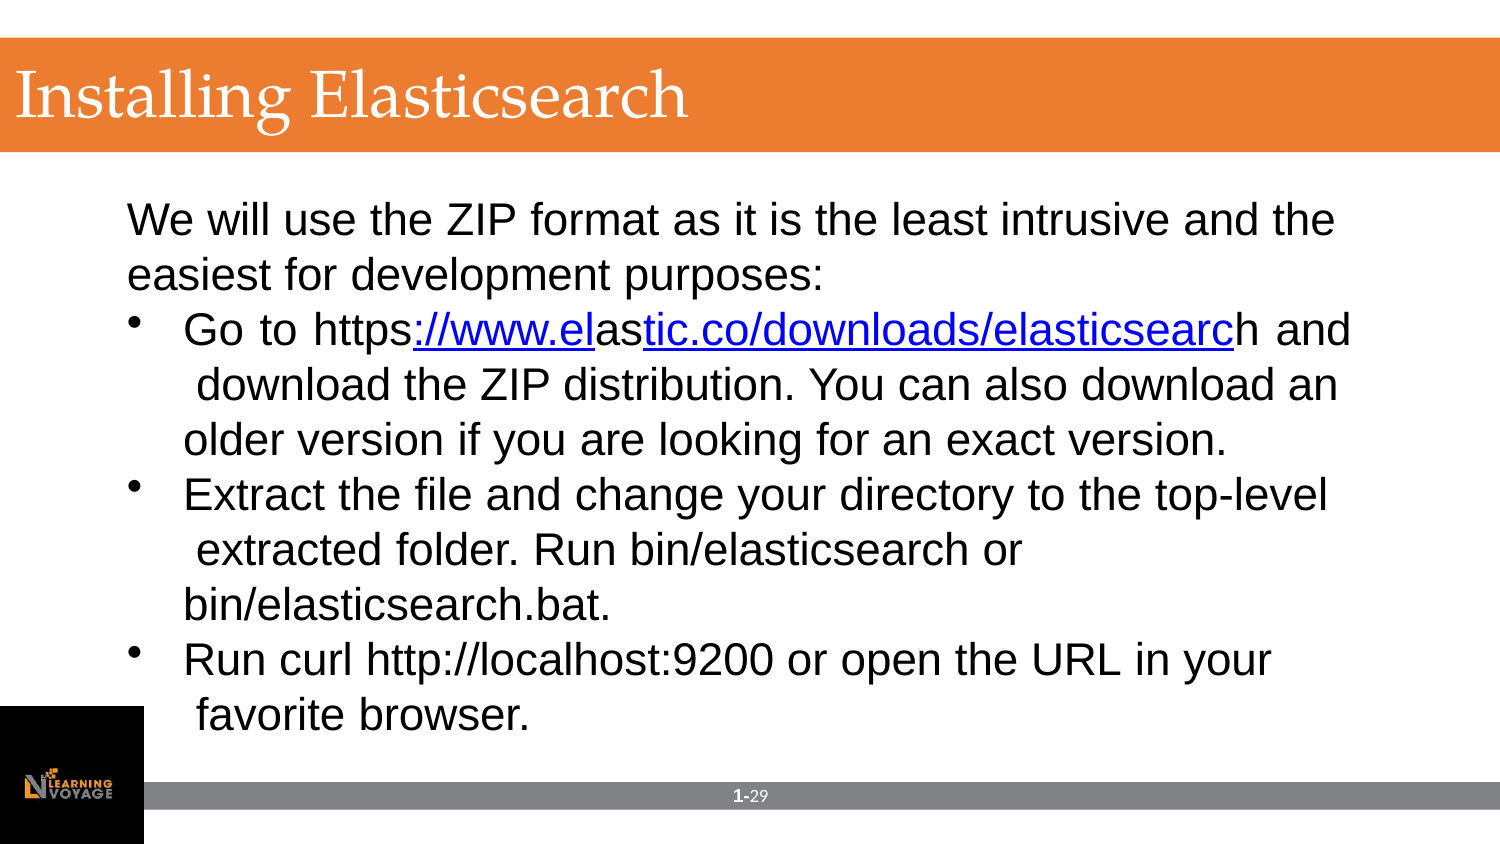

# Installing Elasticsearch
We will use the ZIP format as it is the least intrusive and the
easiest for development purposes:
Go to https://www.elastic.co/downloads/elasticsearch and  download the ZIP distribution. You can also download an  older version if you are looking for an exact version.
Extract the file and change your directory to the top-level  extracted folder. Run bin/elasticsearch or  bin/elasticsearch.bat.
Run curl http://localhost:9200 or open the URL in your  favorite browser.
1-29